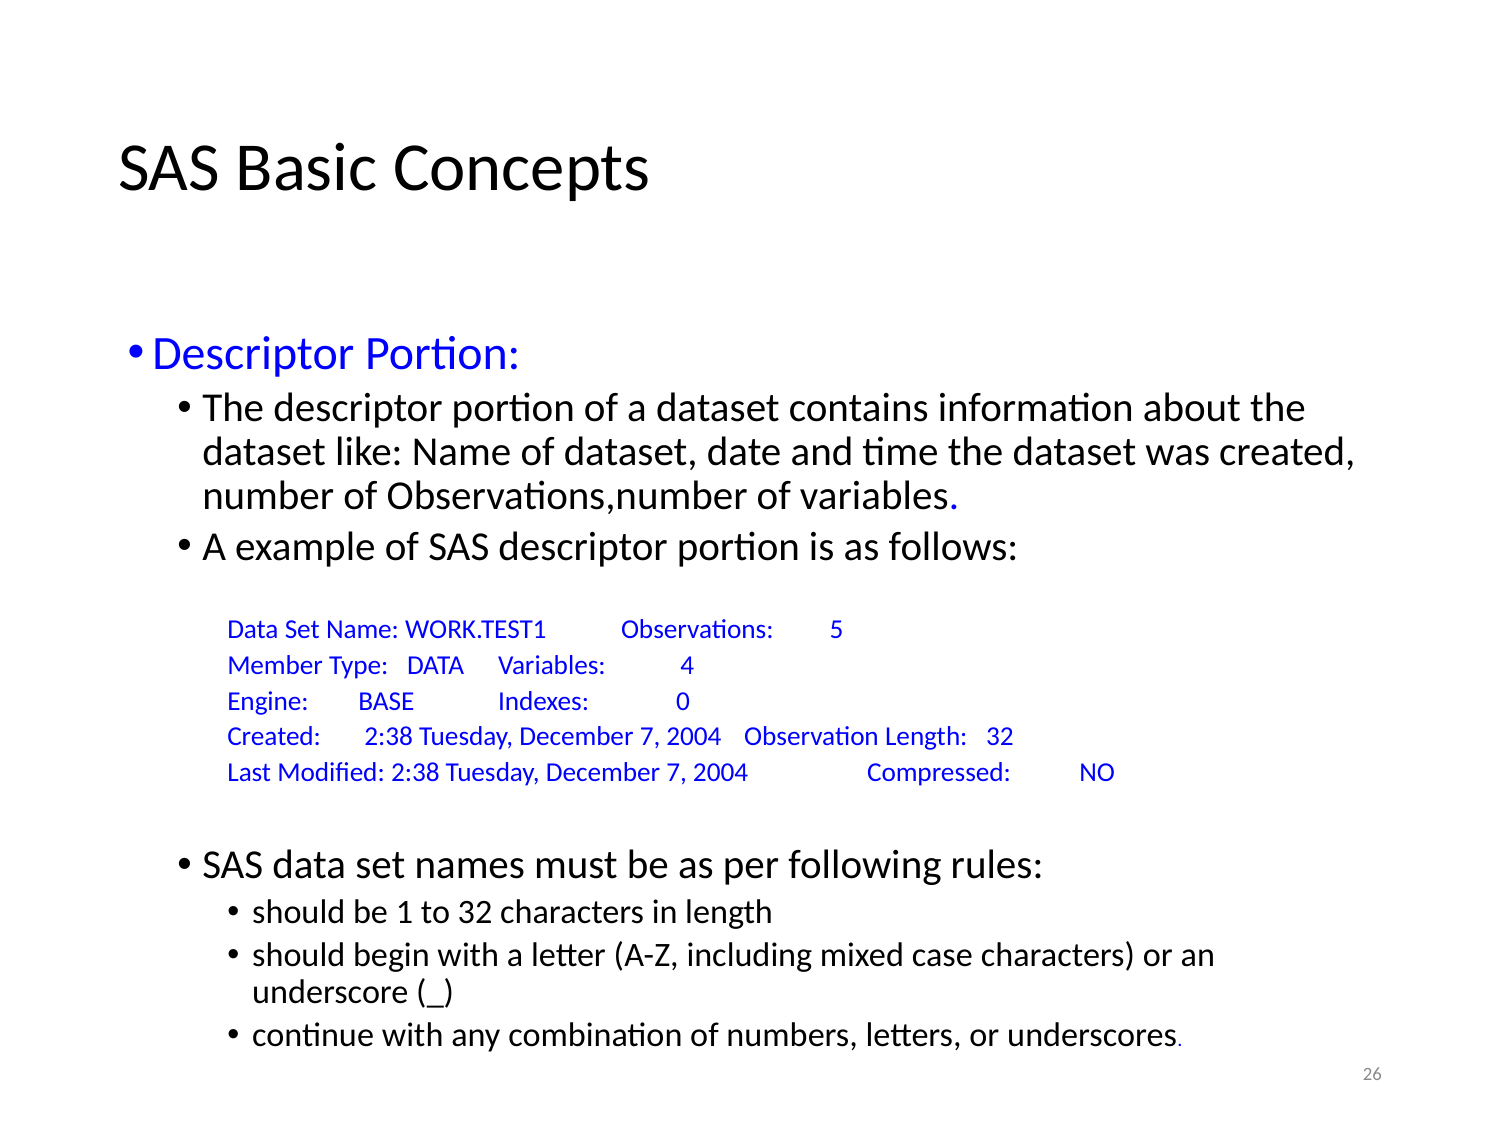

# SAS Basic Concepts
Descriptor Portion:
The descriptor portion of a dataset contains information about the dataset like: Name of dataset, date and time the dataset was created, number of Observations,number of variables.
A example of SAS descriptor portion is as follows:

Data Set Name: WORK.TEST1		Observations:         5
Member Type:   DATA			Variables:            4
Engine:        BASE			Indexes:              0
Created:       2:38 Tuesday, December 7, 2004	Observation Length:   32
Last Modified: 2:38 Tuesday, December 7, 2004	Compressed:           NO

SAS data set names must be as per following rules:
should be 1 to 32 characters in length
should begin with a letter (A-Z, including mixed case characters) or an underscore (_)
continue with any combination of numbers, letters, or underscores.

26